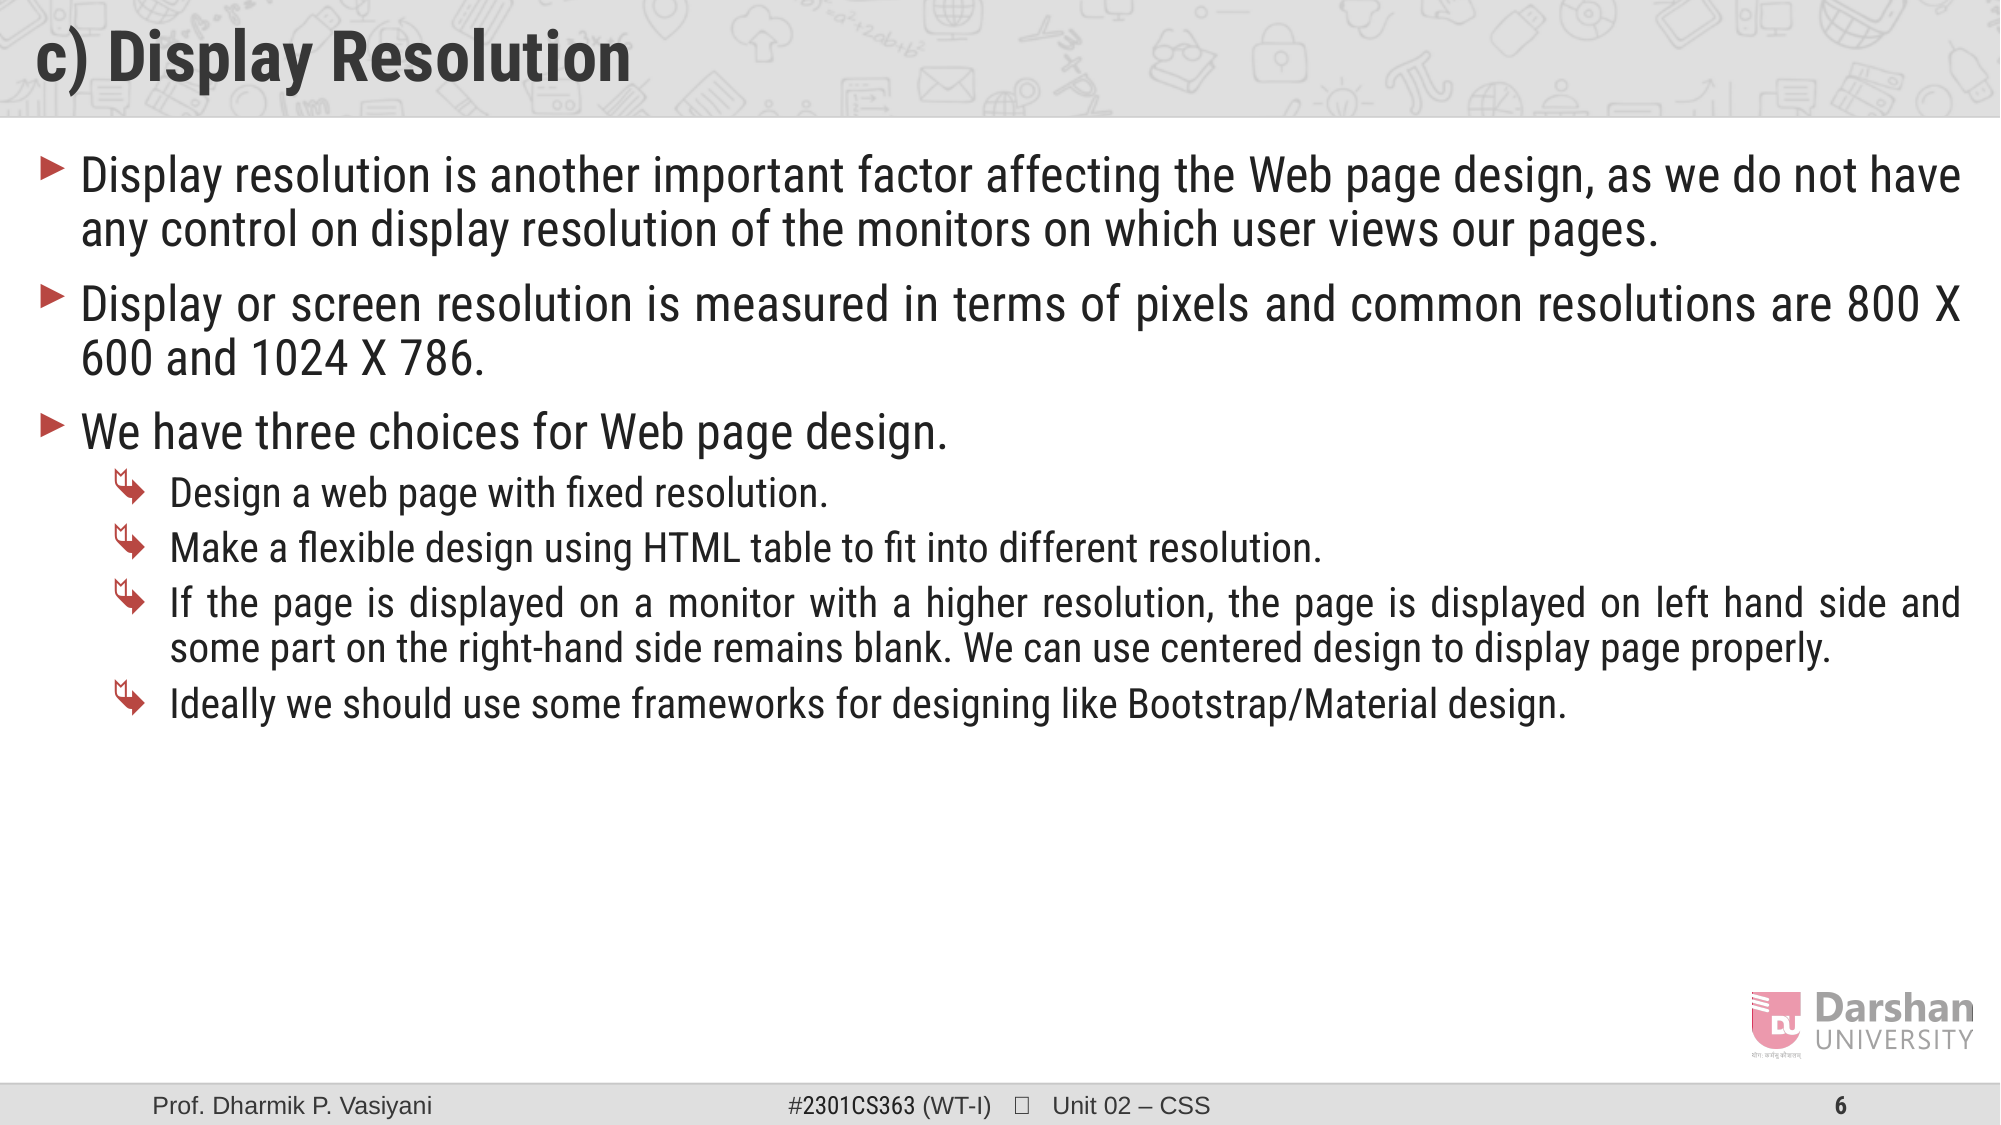

# c) Display Resolution
Display resolution is another important factor affecting the Web page design, as we do not have any control on display resolution of the monitors on which user views our pages.
Display or screen resolution is measured in terms of pixels and common resolutions are 800 X 600 and 1024 X 786.
We have three choices for Web page design.
Design a web page with fixed resolution.
Make a flexible design using HTML table to fit into different resolution.
If the page is displayed on a monitor with a higher resolution, the page is displayed on left hand side and some part on the right-hand side remains blank. We can use centered design to display page properly.
Ideally we should use some frameworks for designing like Bootstrap/Material design.